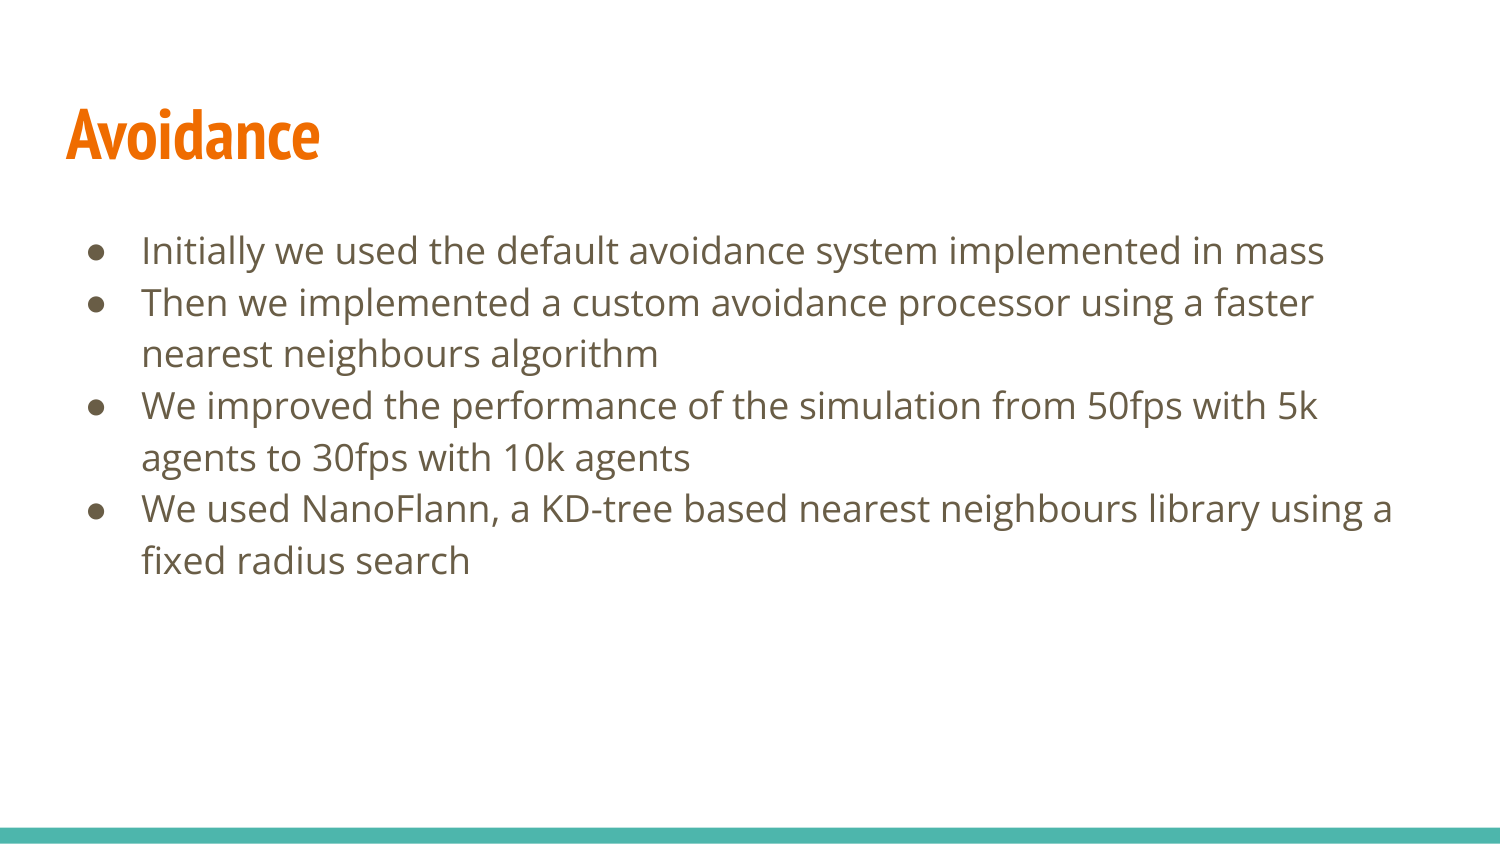

# Avoidance
Initially we used the default avoidance system implemented in mass
Then we implemented a custom avoidance processor using a faster nearest neighbours algorithm
We improved the performance of the simulation from 50fps with 5k agents to 30fps with 10k agents
We used NanoFlann, a KD-tree based nearest neighbours library using a fixed radius search